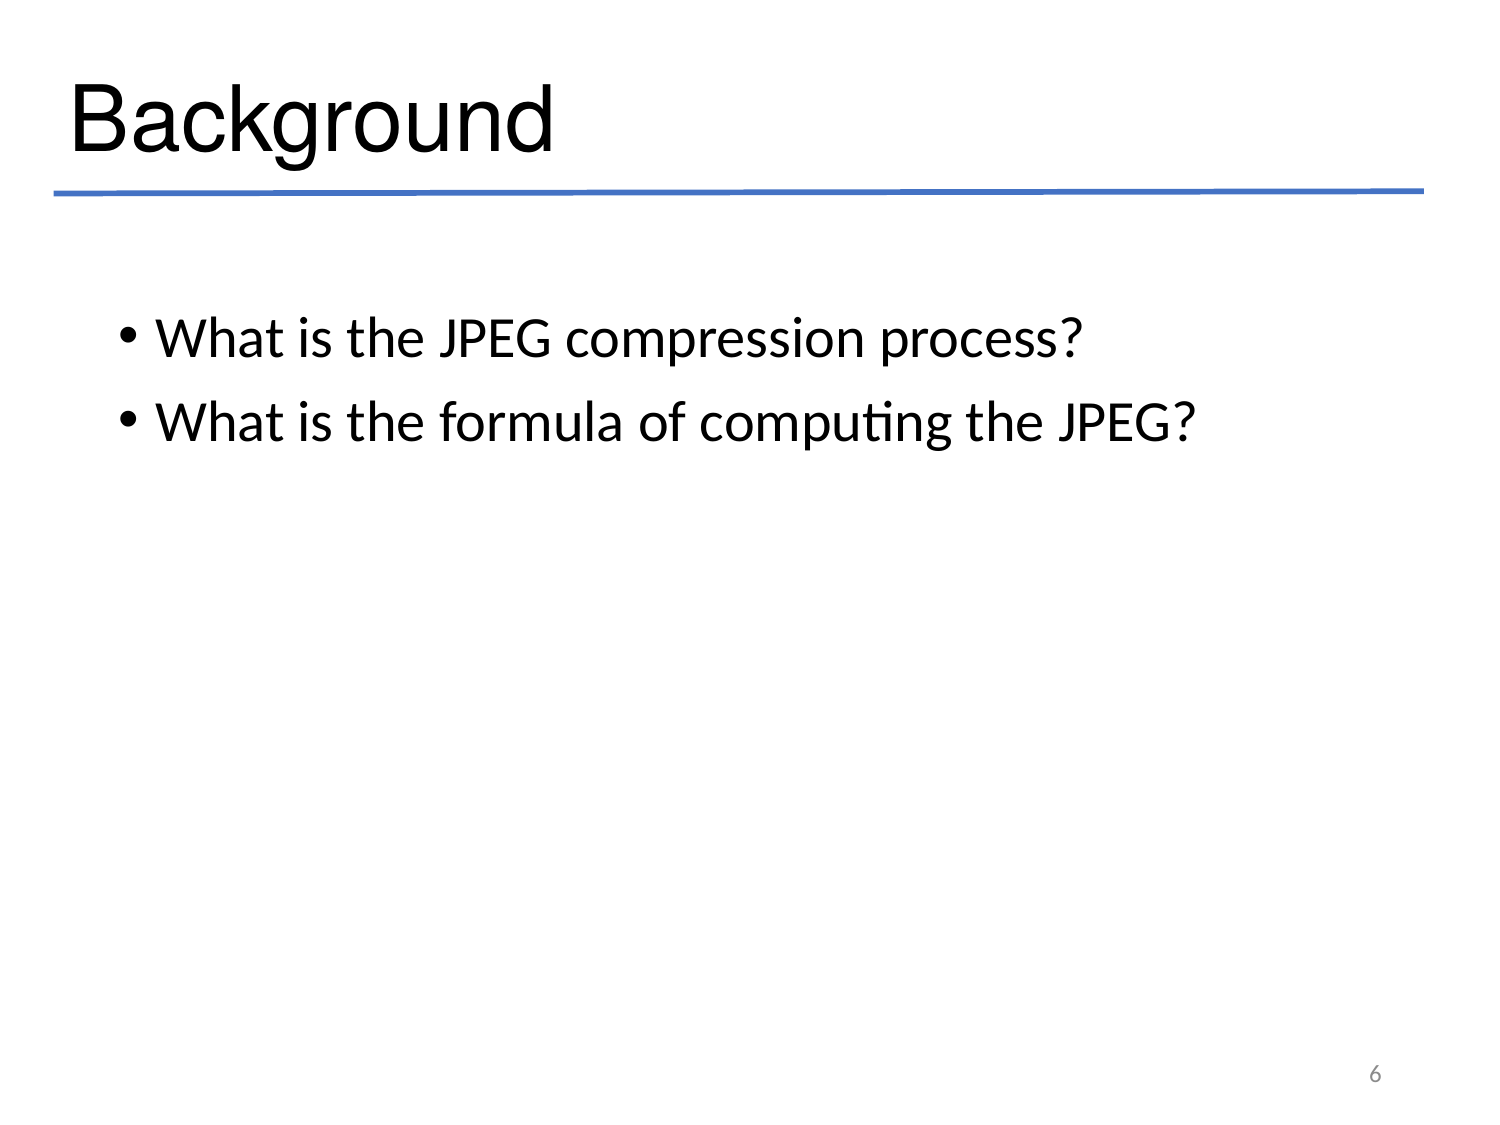

# Background
What is the JPEG compression process?
What is the formula of computing the JPEG?

6